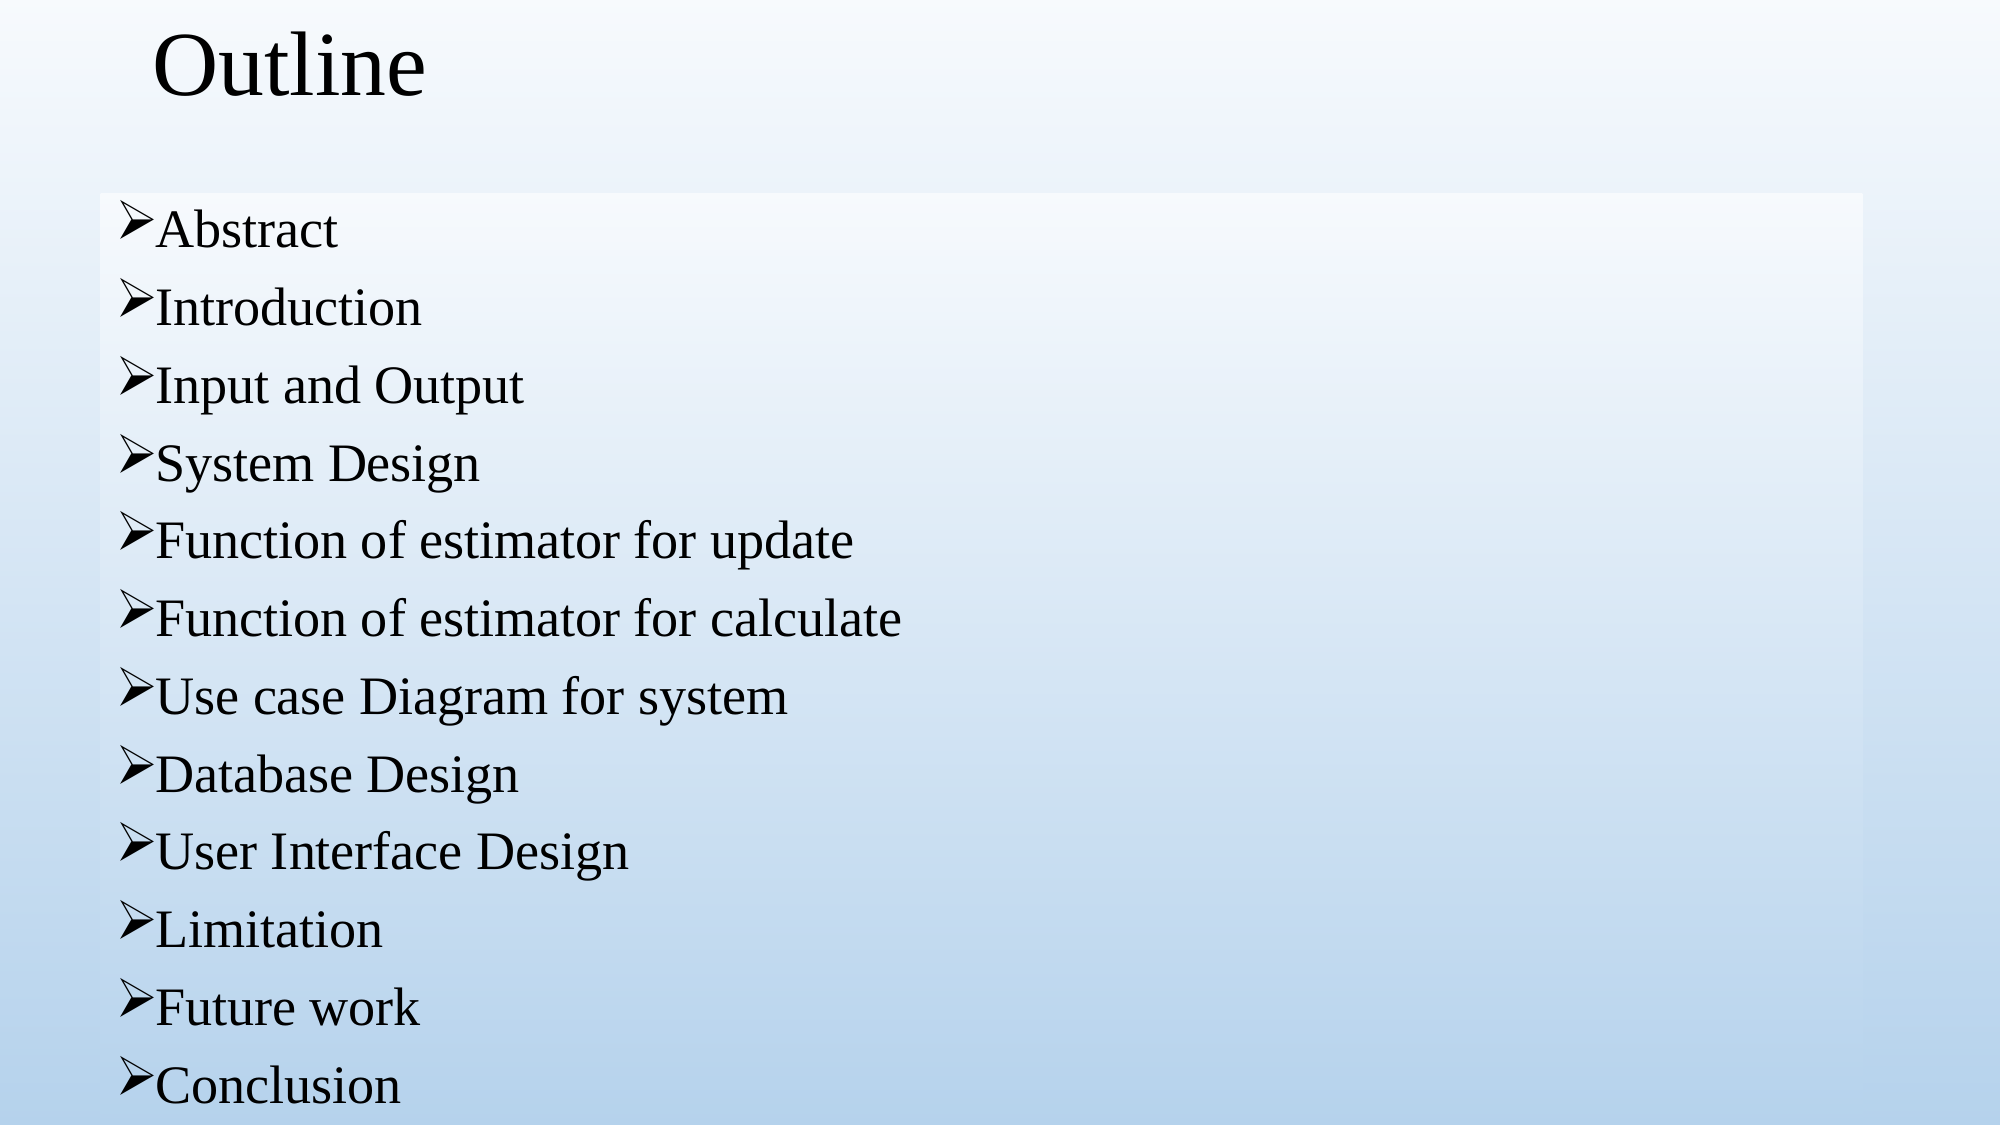

# Outline
Abstract
Introduction
Input and Output
System Design
Function of estimator for update
Function of estimator for calculate
Use case Diagram for system
Database Design
User Interface Design
Limitation
Future work
Conclusion

4